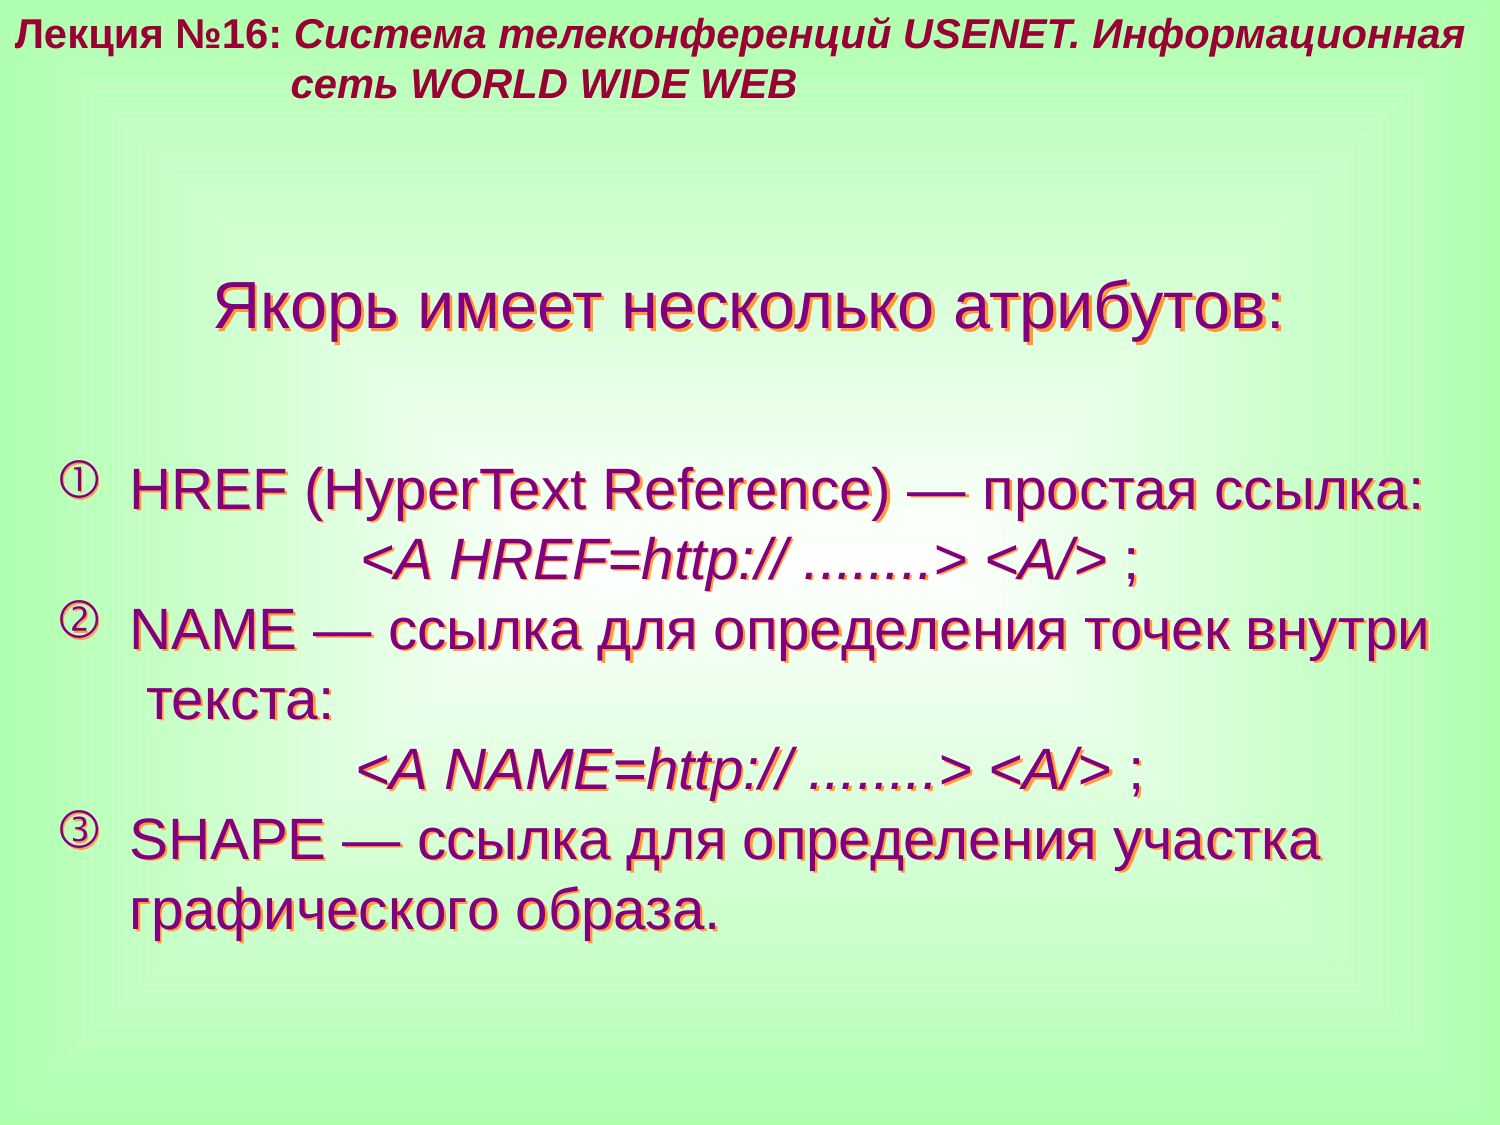

Лекция №16: Система телеконференций USENET. Информационная
                        сеть WORLD WIDE WEB
Якорь имеет несколько атрибутов:
HREF (HyperText Reference) — простая ссылка:
<A HREF=http:// ........> <A/> ;
NAME — ссылка для определения точек внутри  текста:
<A NAME=http:// ........> <A/> ;
SHAPE — ссылка для определения участка графического образа.